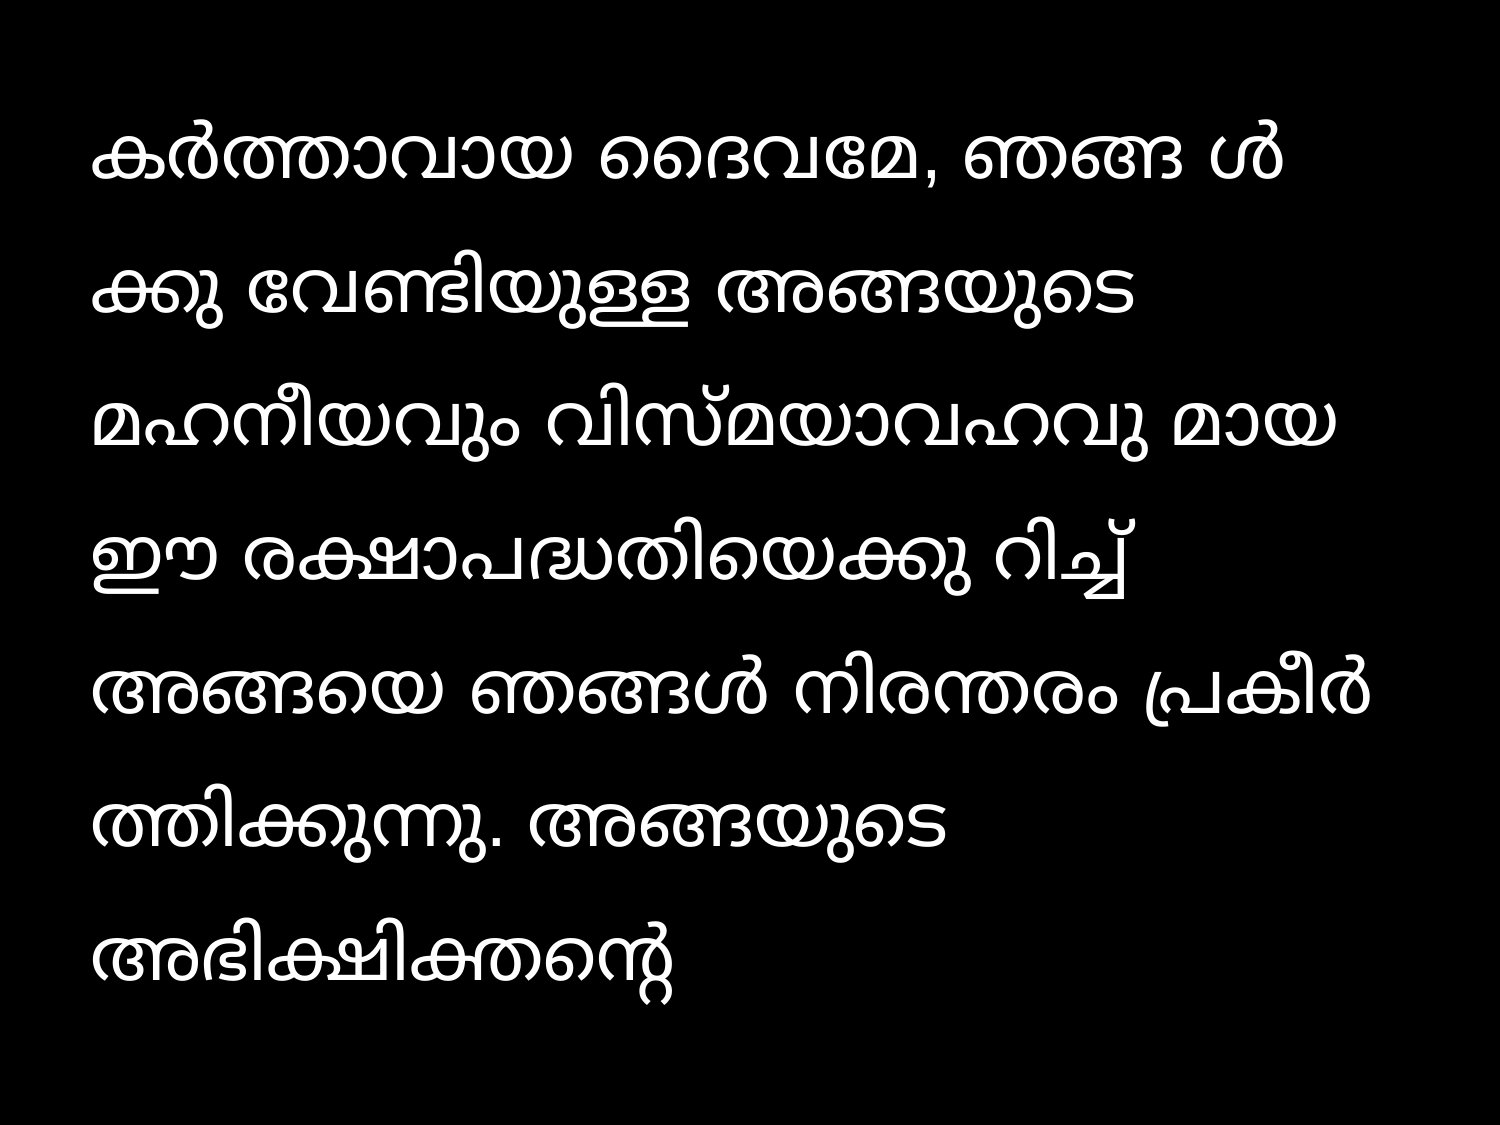

കര്‍ത്താവായ ദൈവമേ, ഞങ്ങ ള്‍ക്കു വേണ്ടിയുള്ള അങ്ങയുടെ മഹനീയവും വിസ്മയാവഹവു മായ ഈ രക്ഷാപദ്ധതിയെക്കു റിച്ച് അങ്ങയെ ഞങ്ങള്‍ നിരന്തരം പ്രകീര്‍ത്തിക്കുന്നു. അങ്ങയുടെ അഭിക്ഷിക്തന്‍റെ